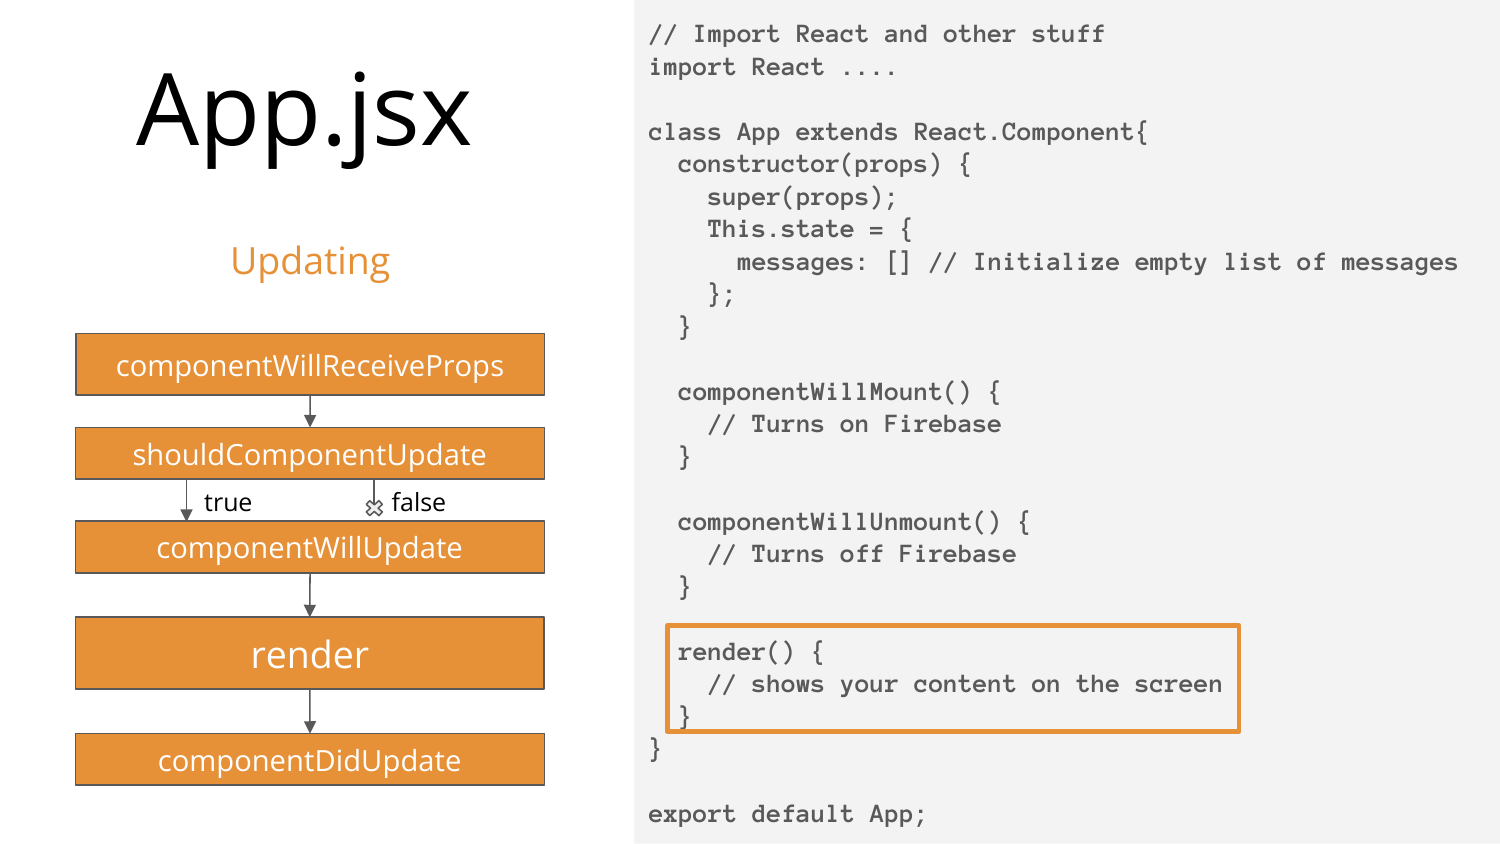

// Import React and other stuff
import React ....

class App extends React.Component{
  constructor(props) {
    super(props);
    This.state = {
      messages: [] // Initialize empty list of messages
    };
  }

  componentWillMount() {
    // Turns on Firebase
  }

  componentWillUnmount() {
    // Turns off Firebase
  }

  render() {
    // shows your content on the screen
  }
}

export default App;
App.jsx
Updating
componentWillReceiveProps
shouldComponentUpdate
componentWillUpdate
render
componentDidUpdate
true
false